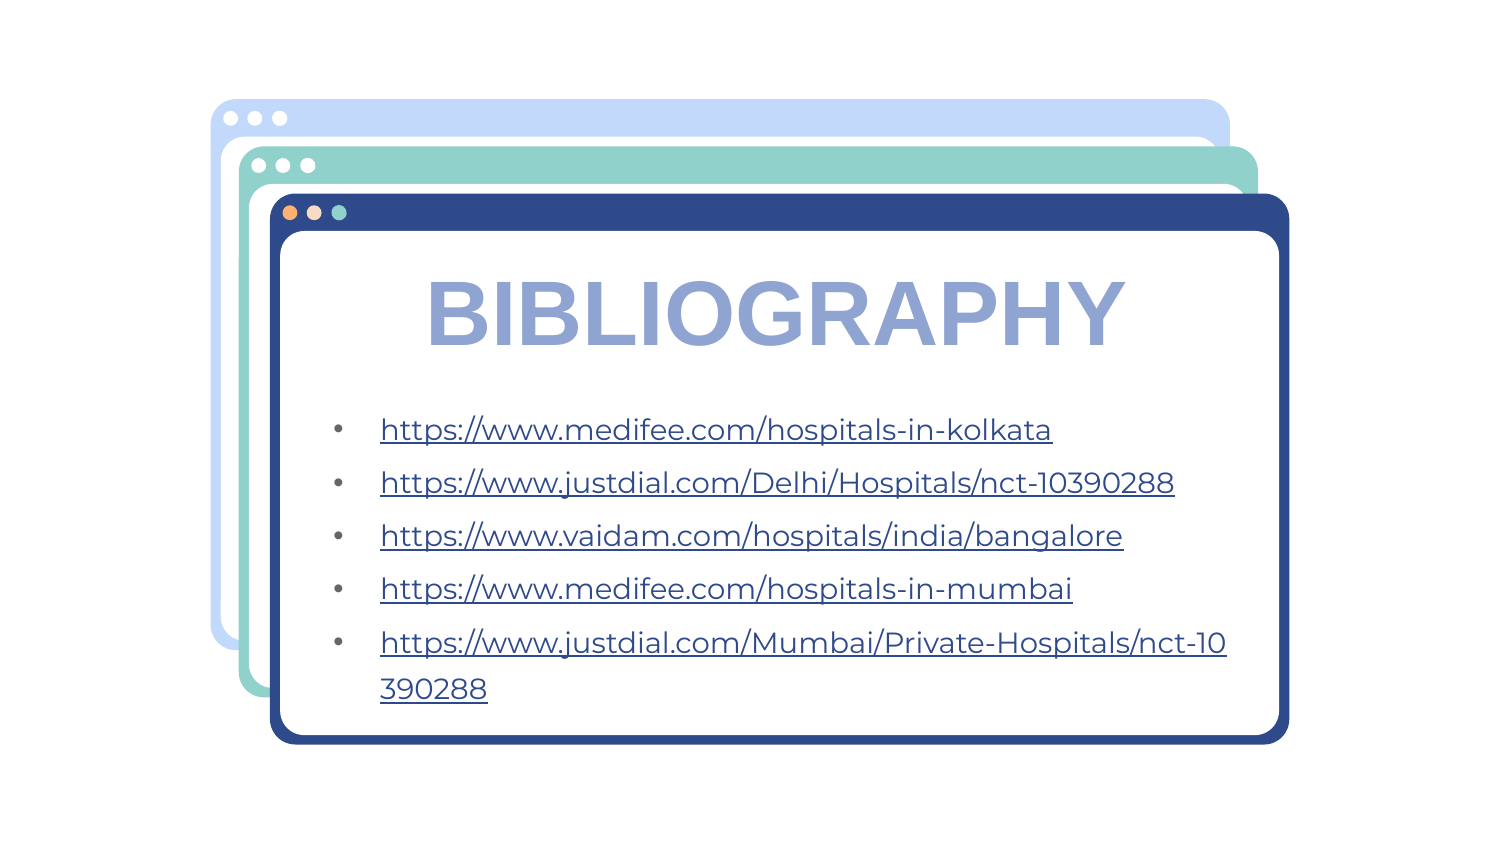

# BIBLIOGRAPHY

https://www.medifee.com/hospitals-in-kolkata
https://www.justdial.com/Delhi/Hospitals/nct-10390288
https://www.vaidam.com/hospitals/india/bangalore
https://www.medifee.com/hospitals-in-mumbai
https://www.justdial.com/Mumbai/Private-Hospitals/nct-10390288